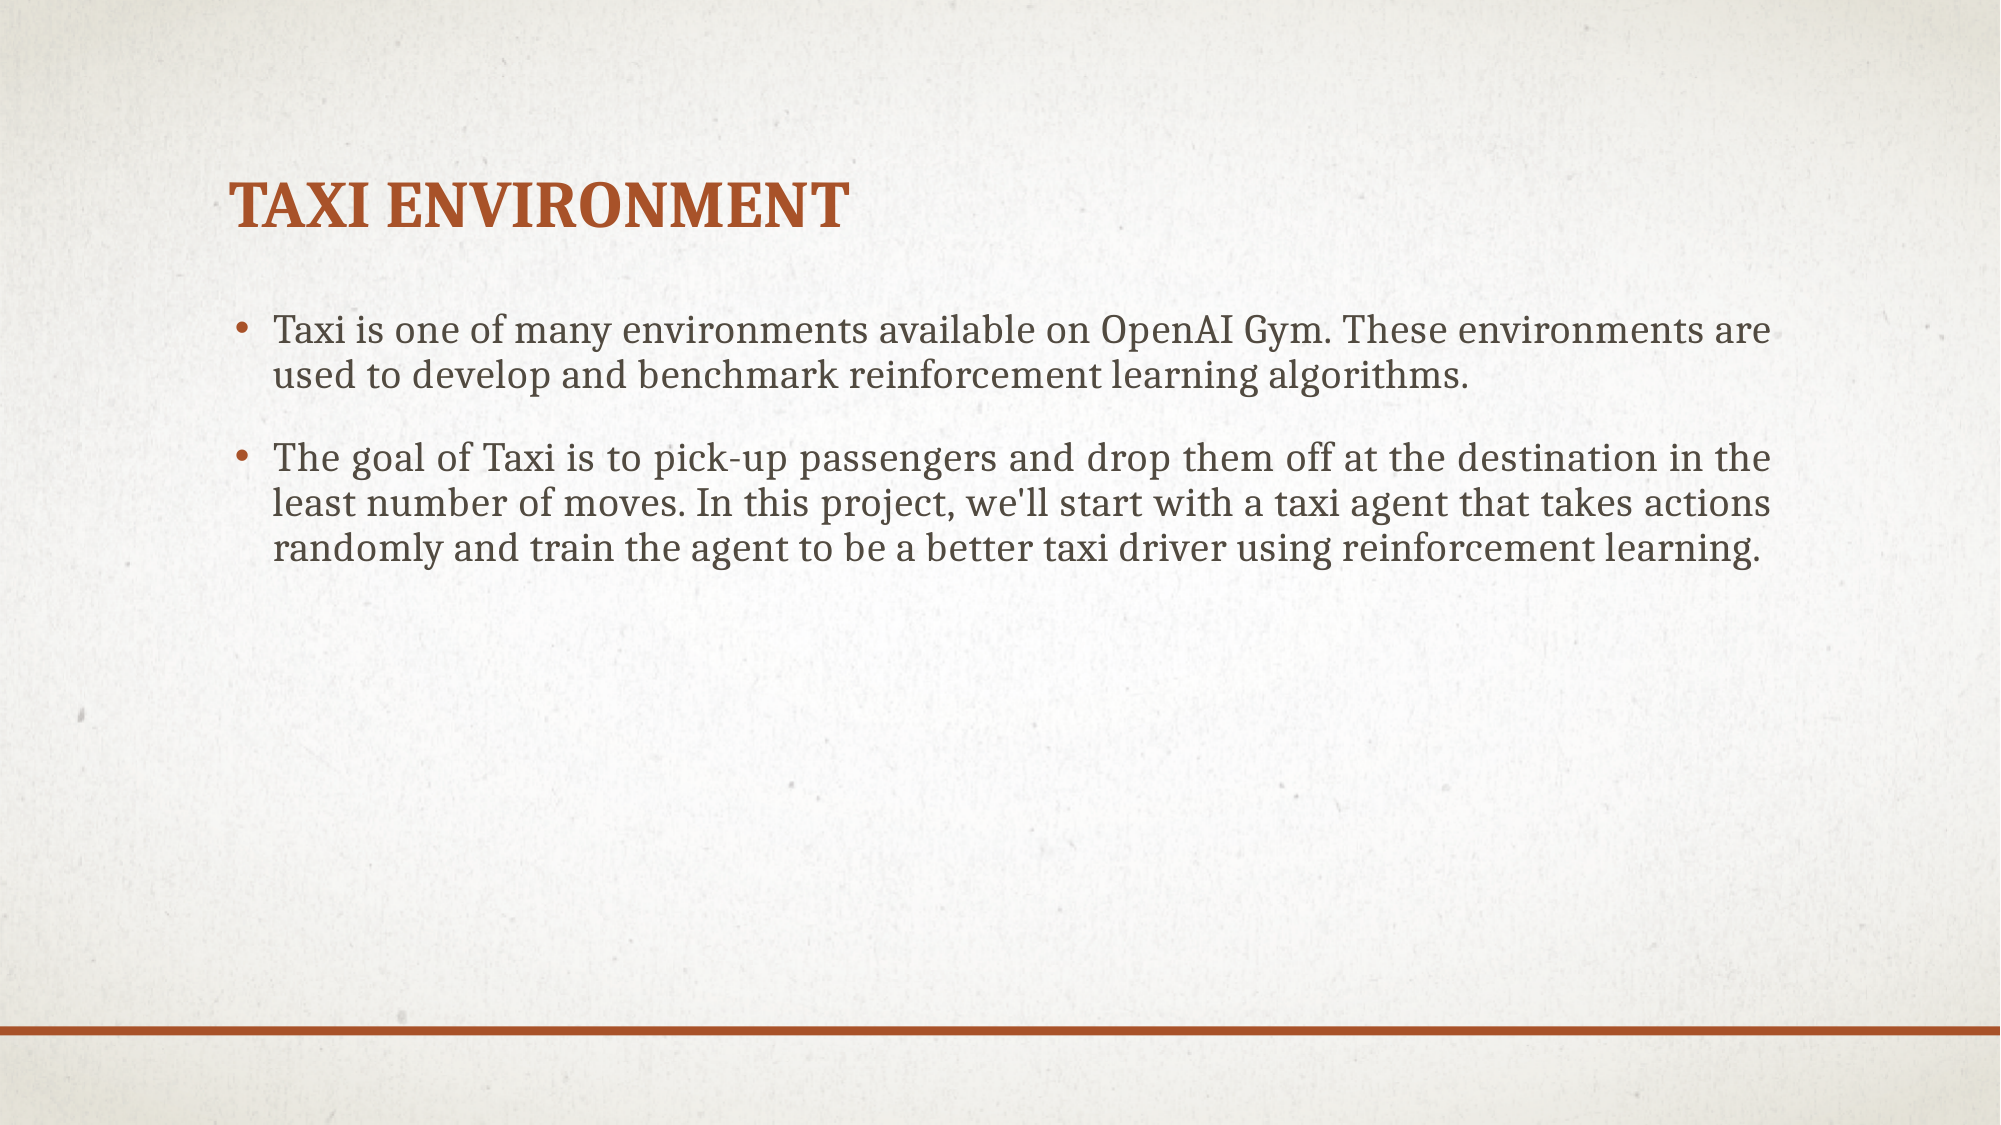

# Taxi Environment
Taxi is one of many environments available on OpenAI Gym. These environments are used to develop and benchmark reinforcement learning algorithms.
The goal of Taxi is to pick-up passengers and drop them off at the destination in the least number of moves. In this project, we'll start with a taxi agent that takes actions randomly and train the agent to be a better taxi driver using reinforcement learning.